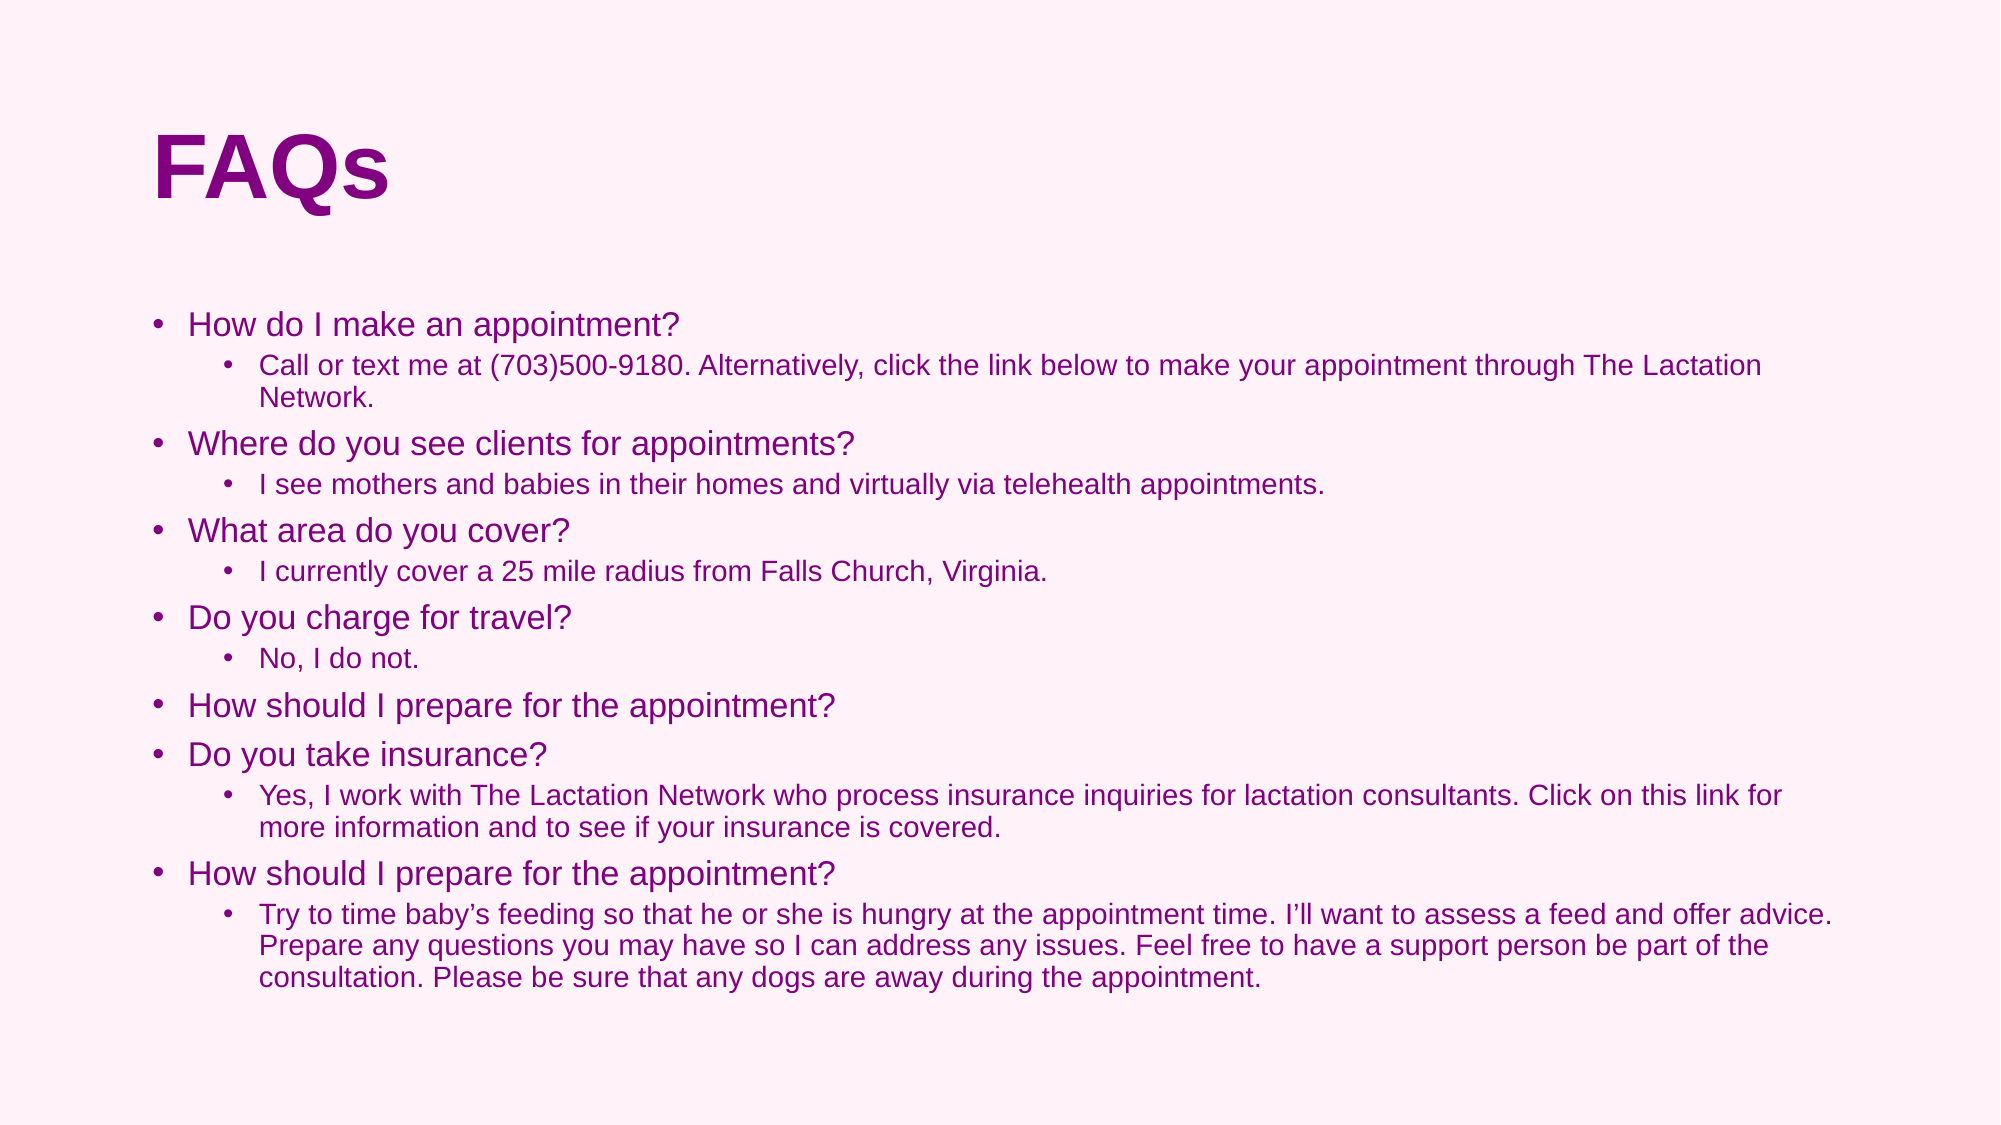

# FAQs
How do I make an appointment?
Call or text me at (703)500-9180. Alternatively, click the link below to make your appointment through The Lactation Network.
Where do you see clients for appointments?
I see mothers and babies in their homes and virtually via telehealth appointments.
What area do you cover?
I currently cover a 25 mile radius from Falls Church, Virginia.
Do you charge for travel?
No, I do not.
How should I prepare for the appointment?
Do you take insurance?
Yes, I work with The Lactation Network who process insurance inquiries for lactation consultants. Click on this link for more information and to see if your insurance is covered.
How should I prepare for the appointment?
Try to time baby’s feeding so that he or she is hungry at the appointment time. I’ll want to assess a feed and offer advice. Prepare any questions you may have so I can address any issues. Feel free to have a support person be part of the consultation. Please be sure that any dogs are away during the appointment.